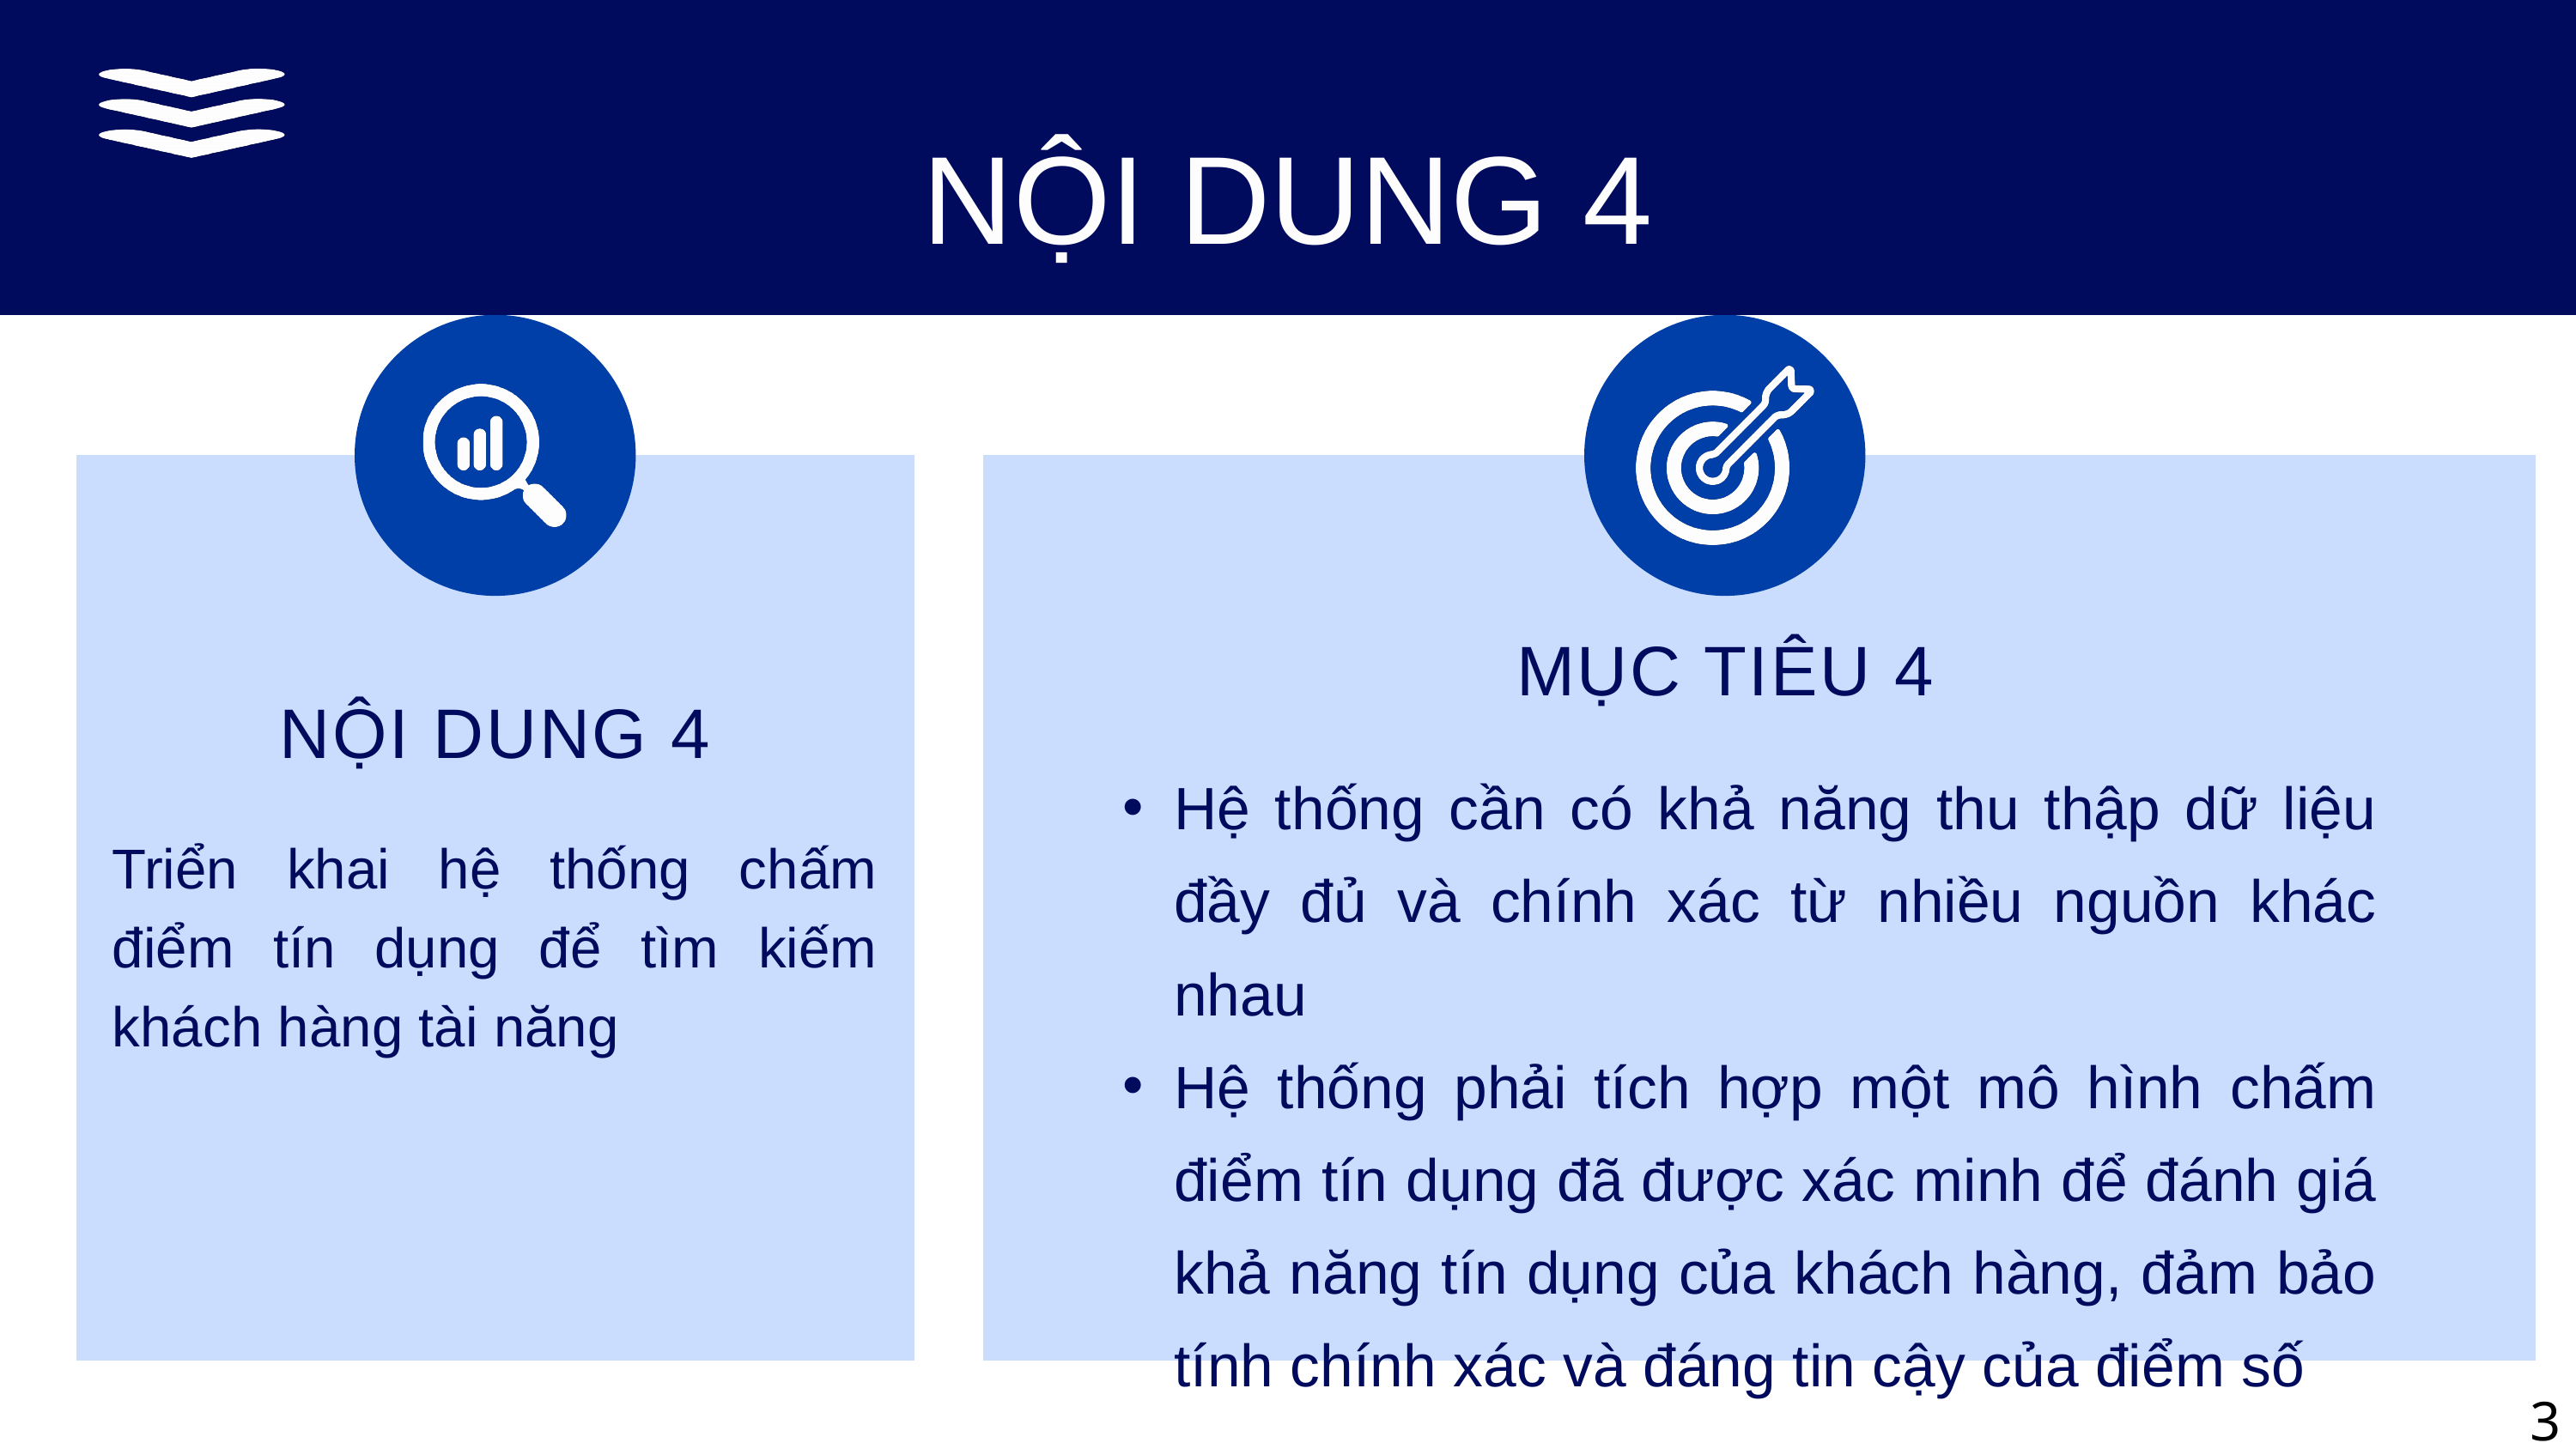

NỘI DUNG 4

MỤC TIÊU 4
NỘI DUNG 4
Hệ thống cần có khả năng thu thập dữ liệu đầy đủ và chính xác từ nhiều nguồn khác nhau
Hệ thống phải tích hợp một mô hình chấm điểm tín dụng đã được xác minh để đánh giá khả năng tín dụng của khách hàng, đảm bảo tính chính xác và đáng tin cậy của điểm số
Triển khai hệ thống chấm điểm tín dụng để tìm kiếm khách hàng tài năng

33